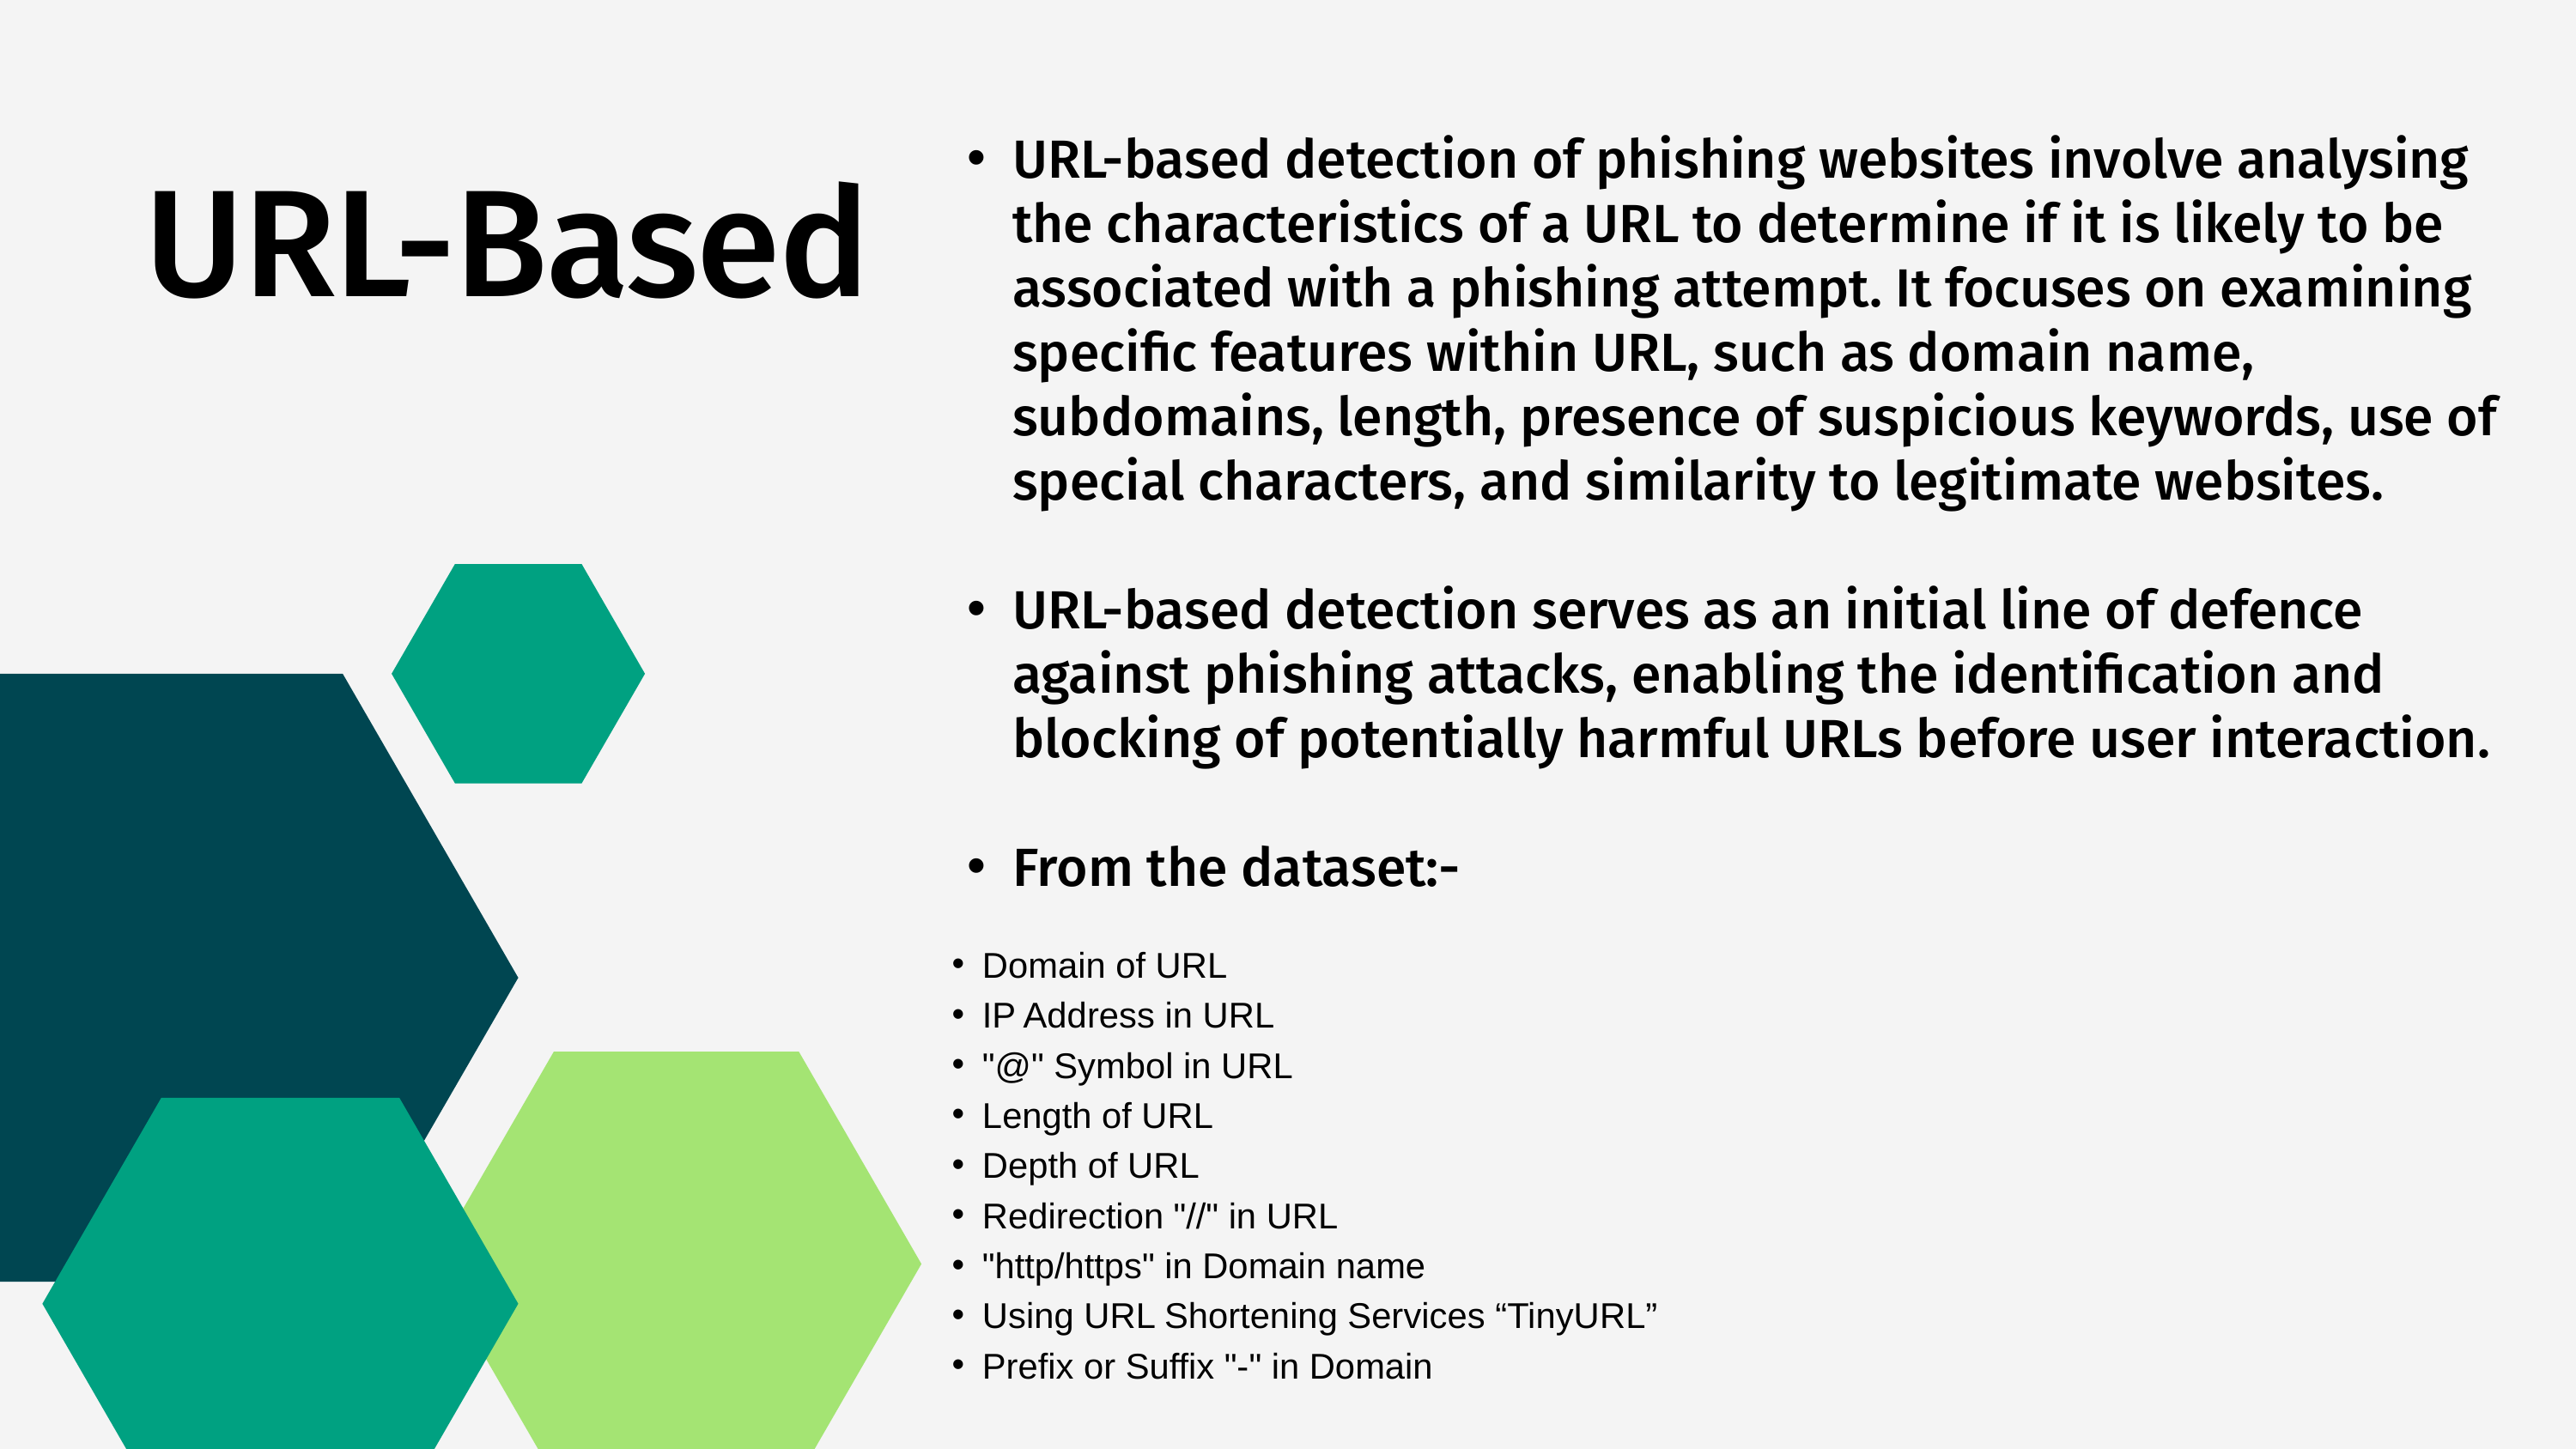

URL-based detection of phishing websites involve analysing the characteristics of a URL to determine if it is likely to be associated with a phishing attempt. It focuses on examining specific features within URL, such as domain name, subdomains, length, presence of suspicious keywords, use of special characters, and similarity to legitimate websites.

URL-based detection serves as an initial line of defence against phishing attacks, enabling the identification and blocking of potentially harmful URLs before user interaction.

From the dataset:-
Domain of URL
IP Address in URL
"@" Symbol in URL
Length of URL
Depth of URL
Redirection "//" in URL
"http/https" in Domain name
Using URL Shortening Services “TinyURL”
Prefix or Suffix "-" in Domain
URL-Based